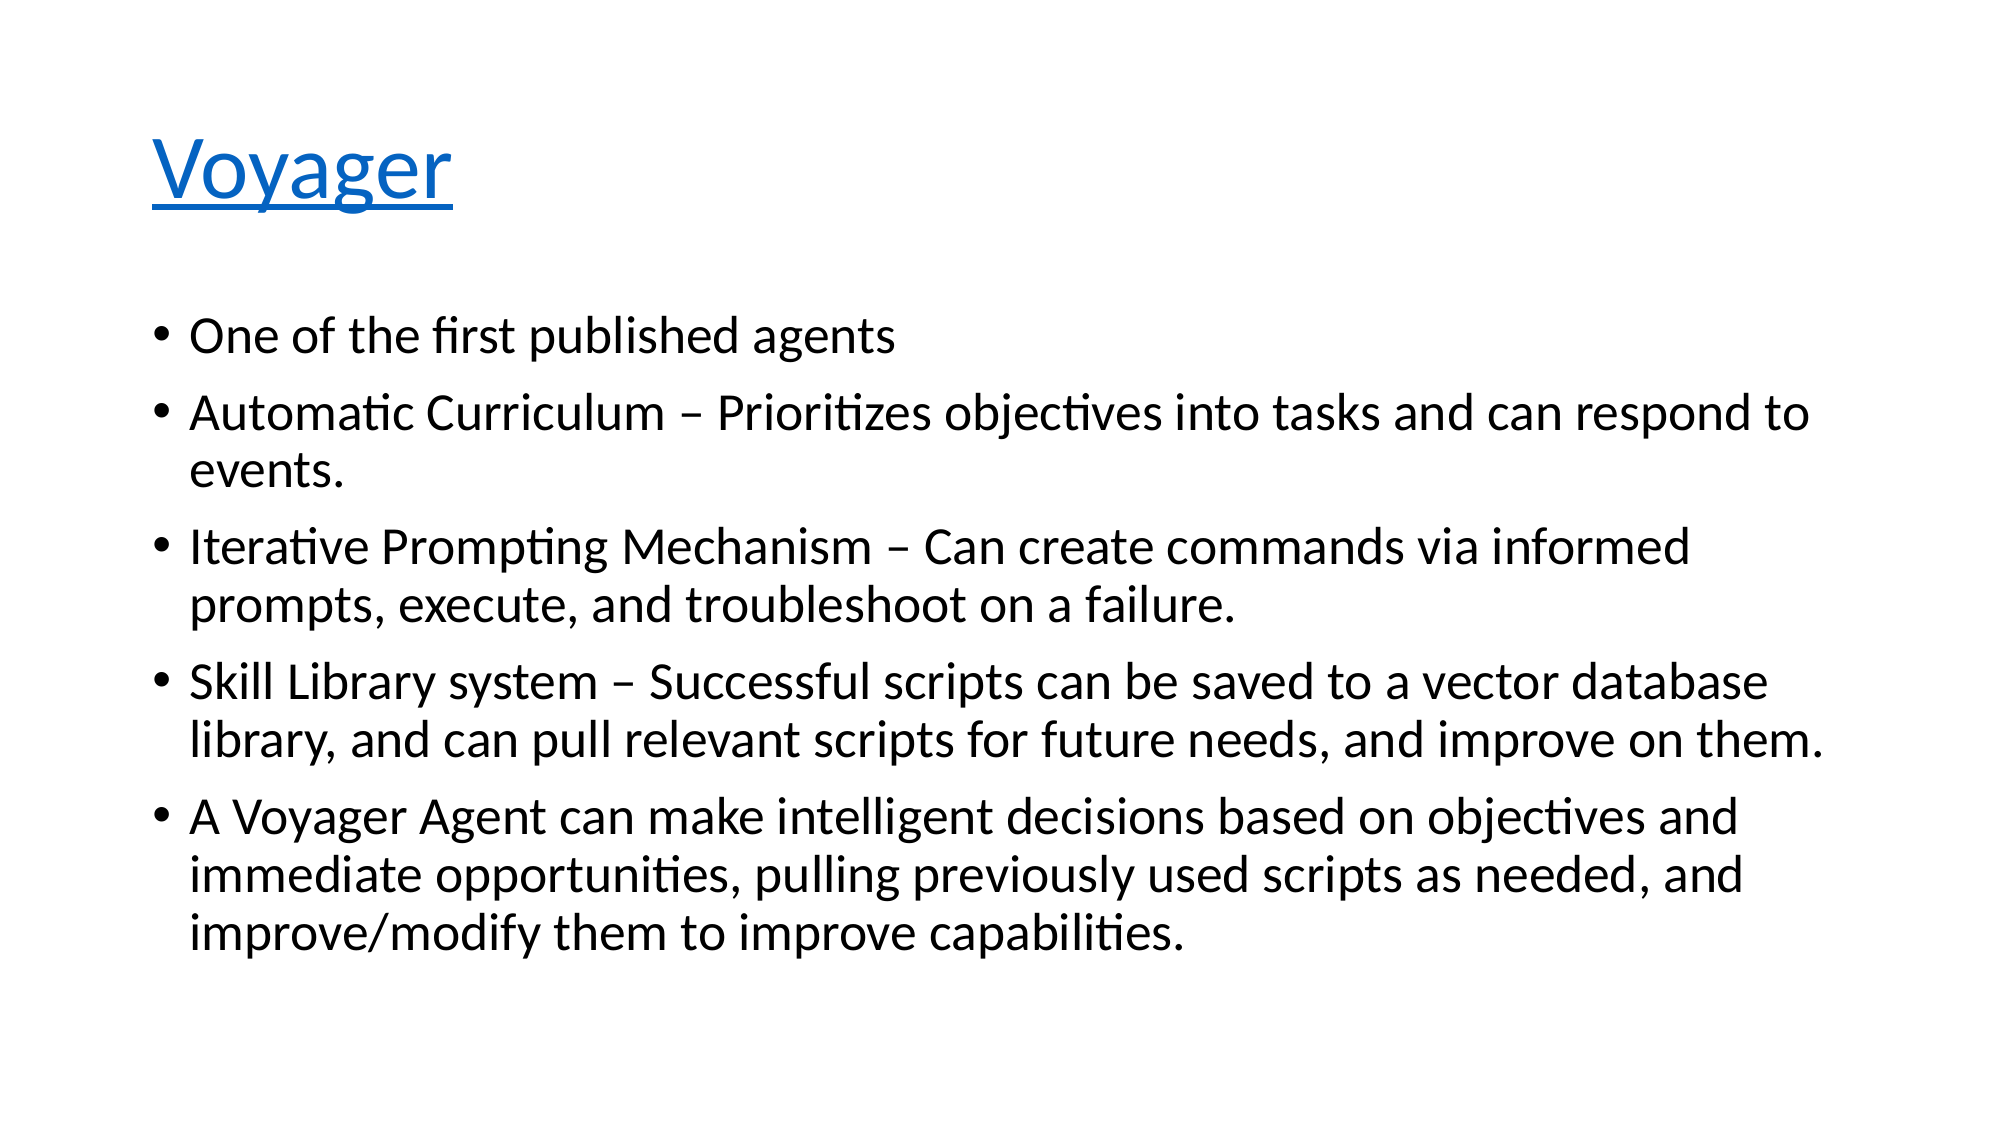

# Voyager
One of the first published agents
Automatic Curriculum – Prioritizes objectives into tasks and can respond to events.
Iterative Prompting Mechanism – Can create commands via informed prompts, execute, and troubleshoot on a failure.
Skill Library system – Successful scripts can be saved to a vector database library, and can pull relevant scripts for future needs, and improve on them.
A Voyager Agent can make intelligent decisions based on objectives and immediate opportunities, pulling previously used scripts as needed, and improve/modify them to improve capabilities.